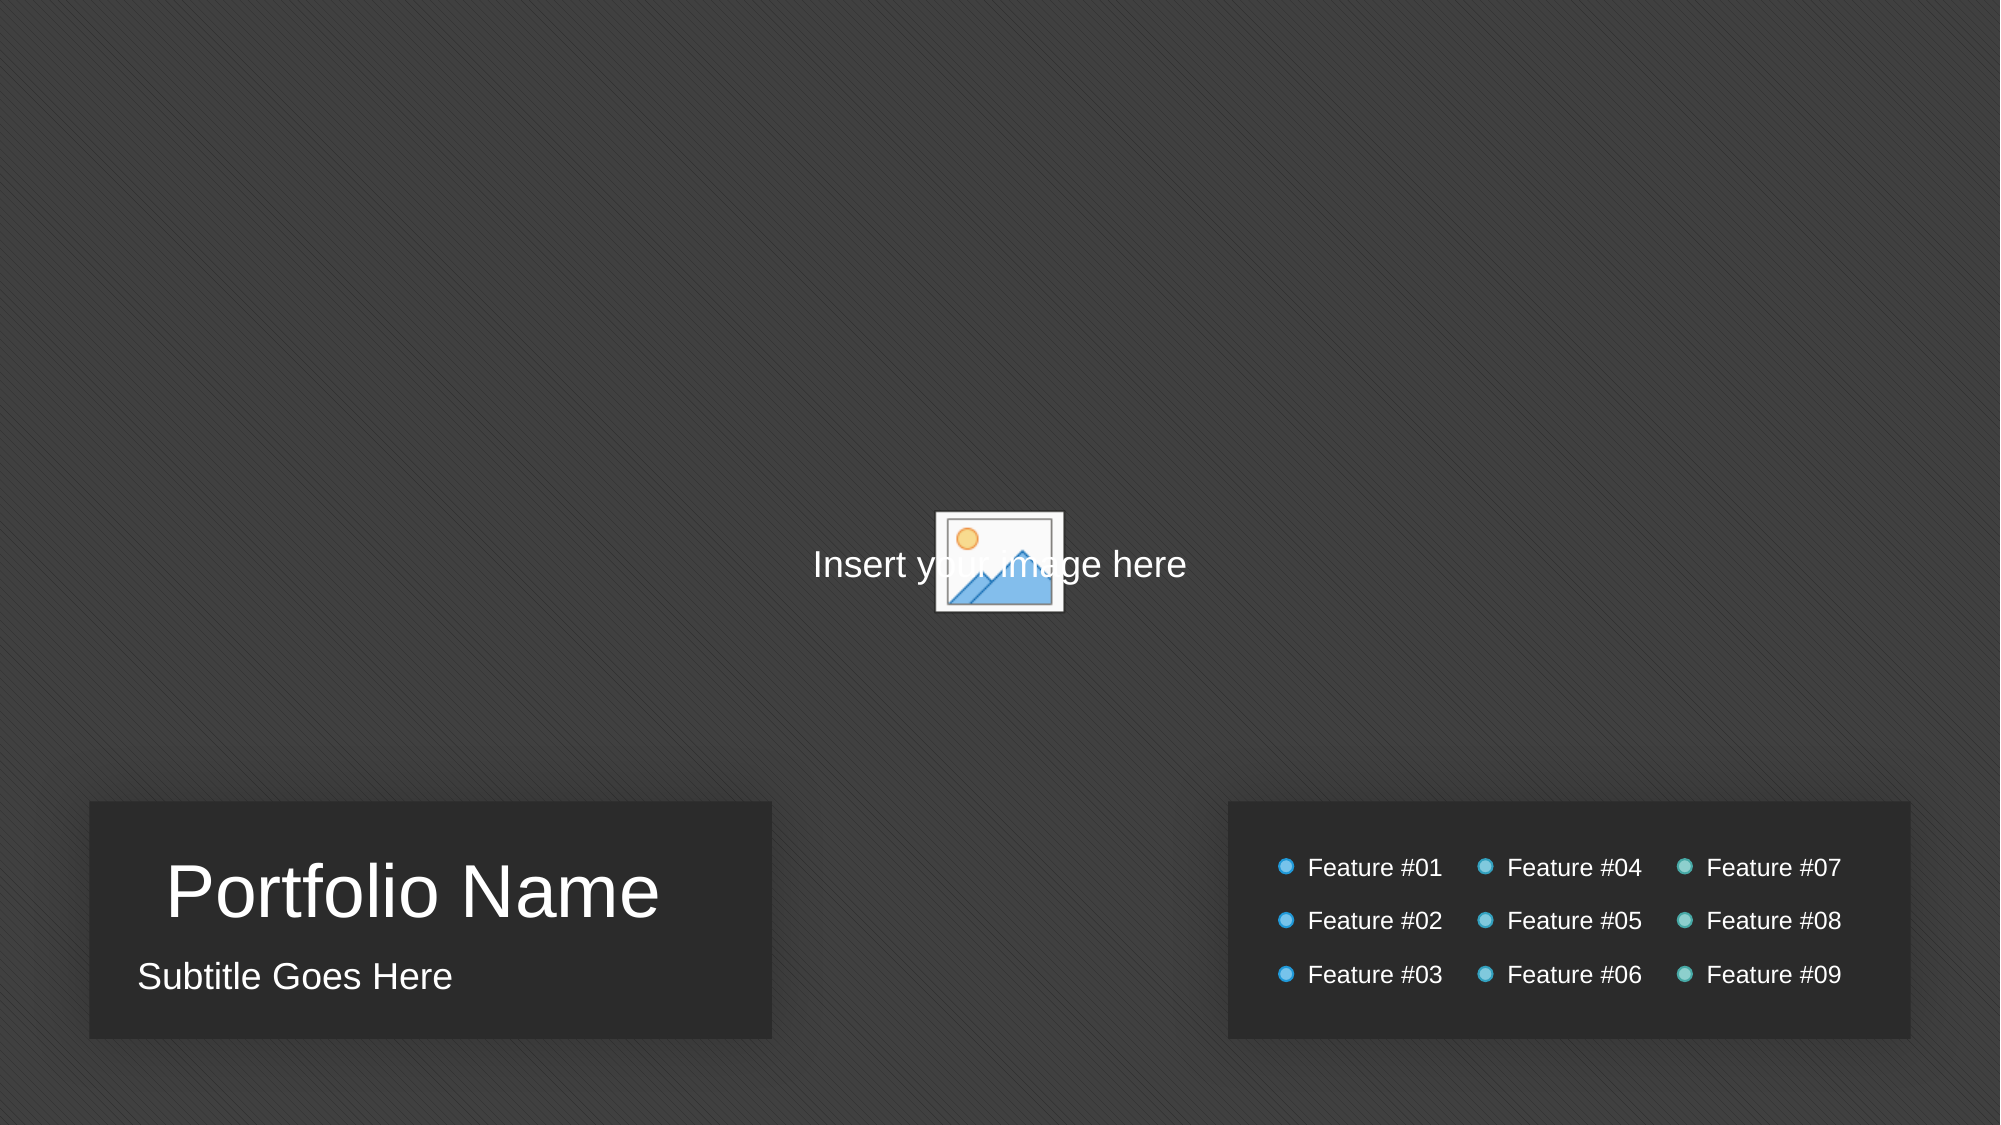

Portfolio Name
Feature #01
Feature #04
Feature #07

Feature #02
Feature #05
Feature #08

Subtitle Goes Here
Feature #03
Feature #06
Feature #09